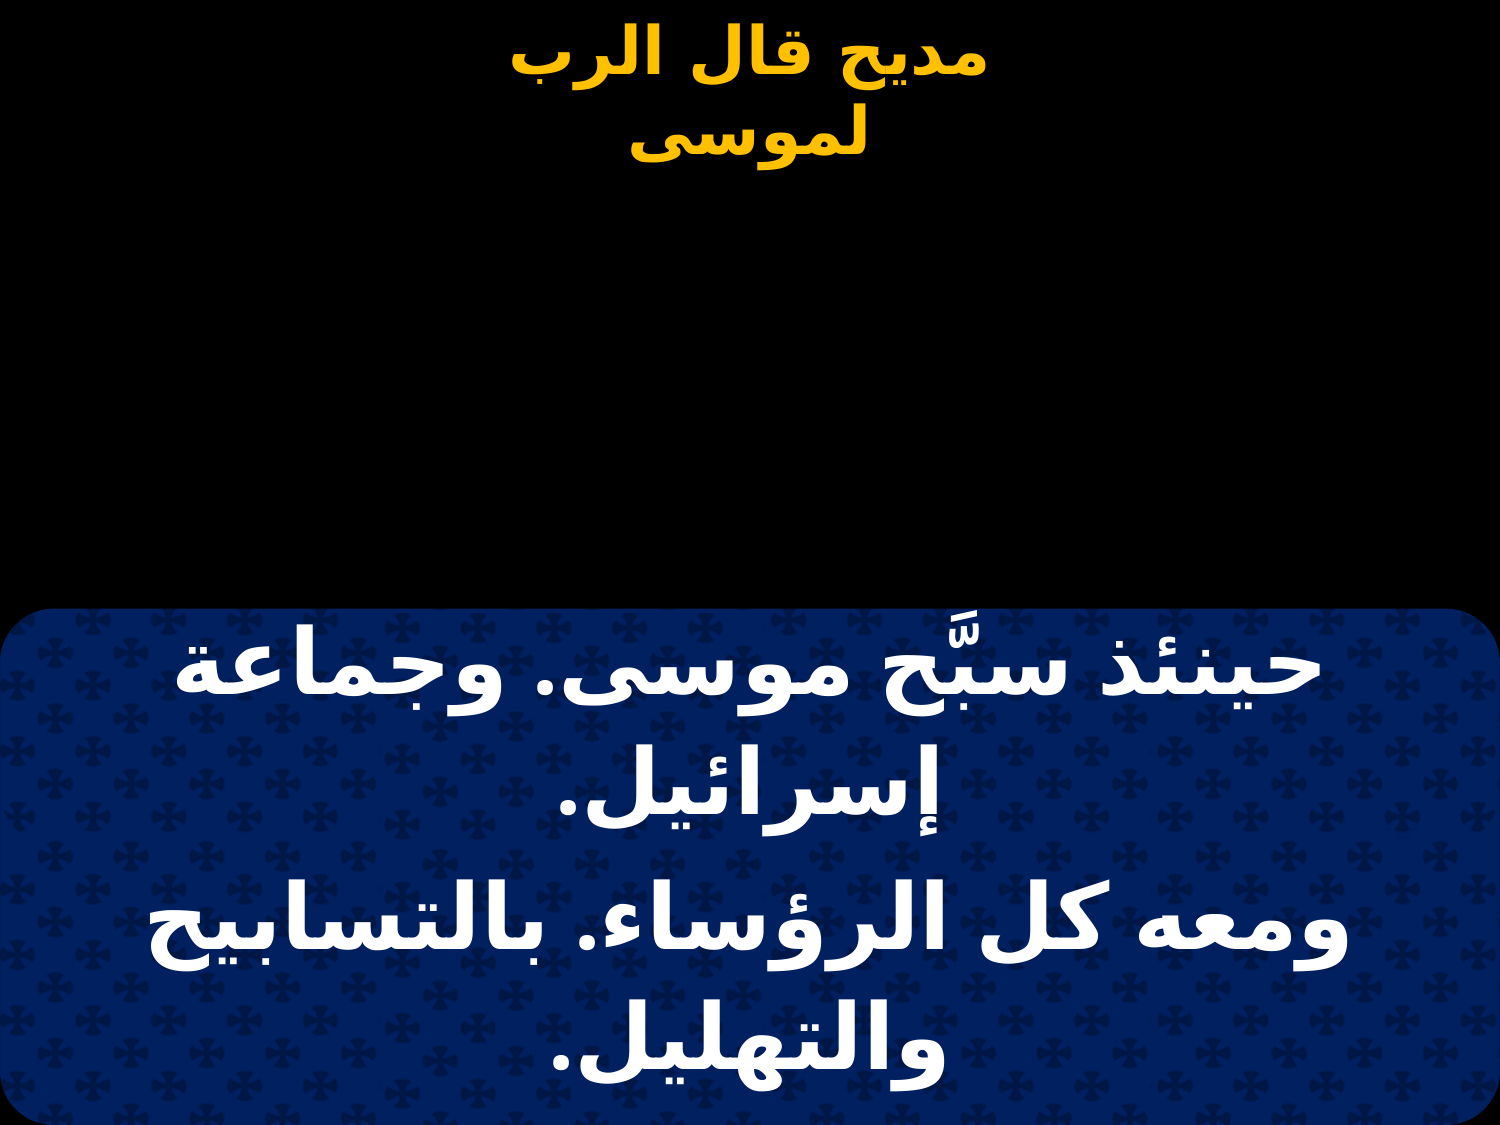

#
| حينئذ سبَّح موسى. وجماعة إسرائيل. |
| --- |
| ومعه كل الرؤساء. بالتسابيح والتهليل. |
|  |
| و كان موسى والشعب. يقولون بفم واحد. |
| تعالوا نسبح الرب. لأنه بالمجد تمجَّد. |